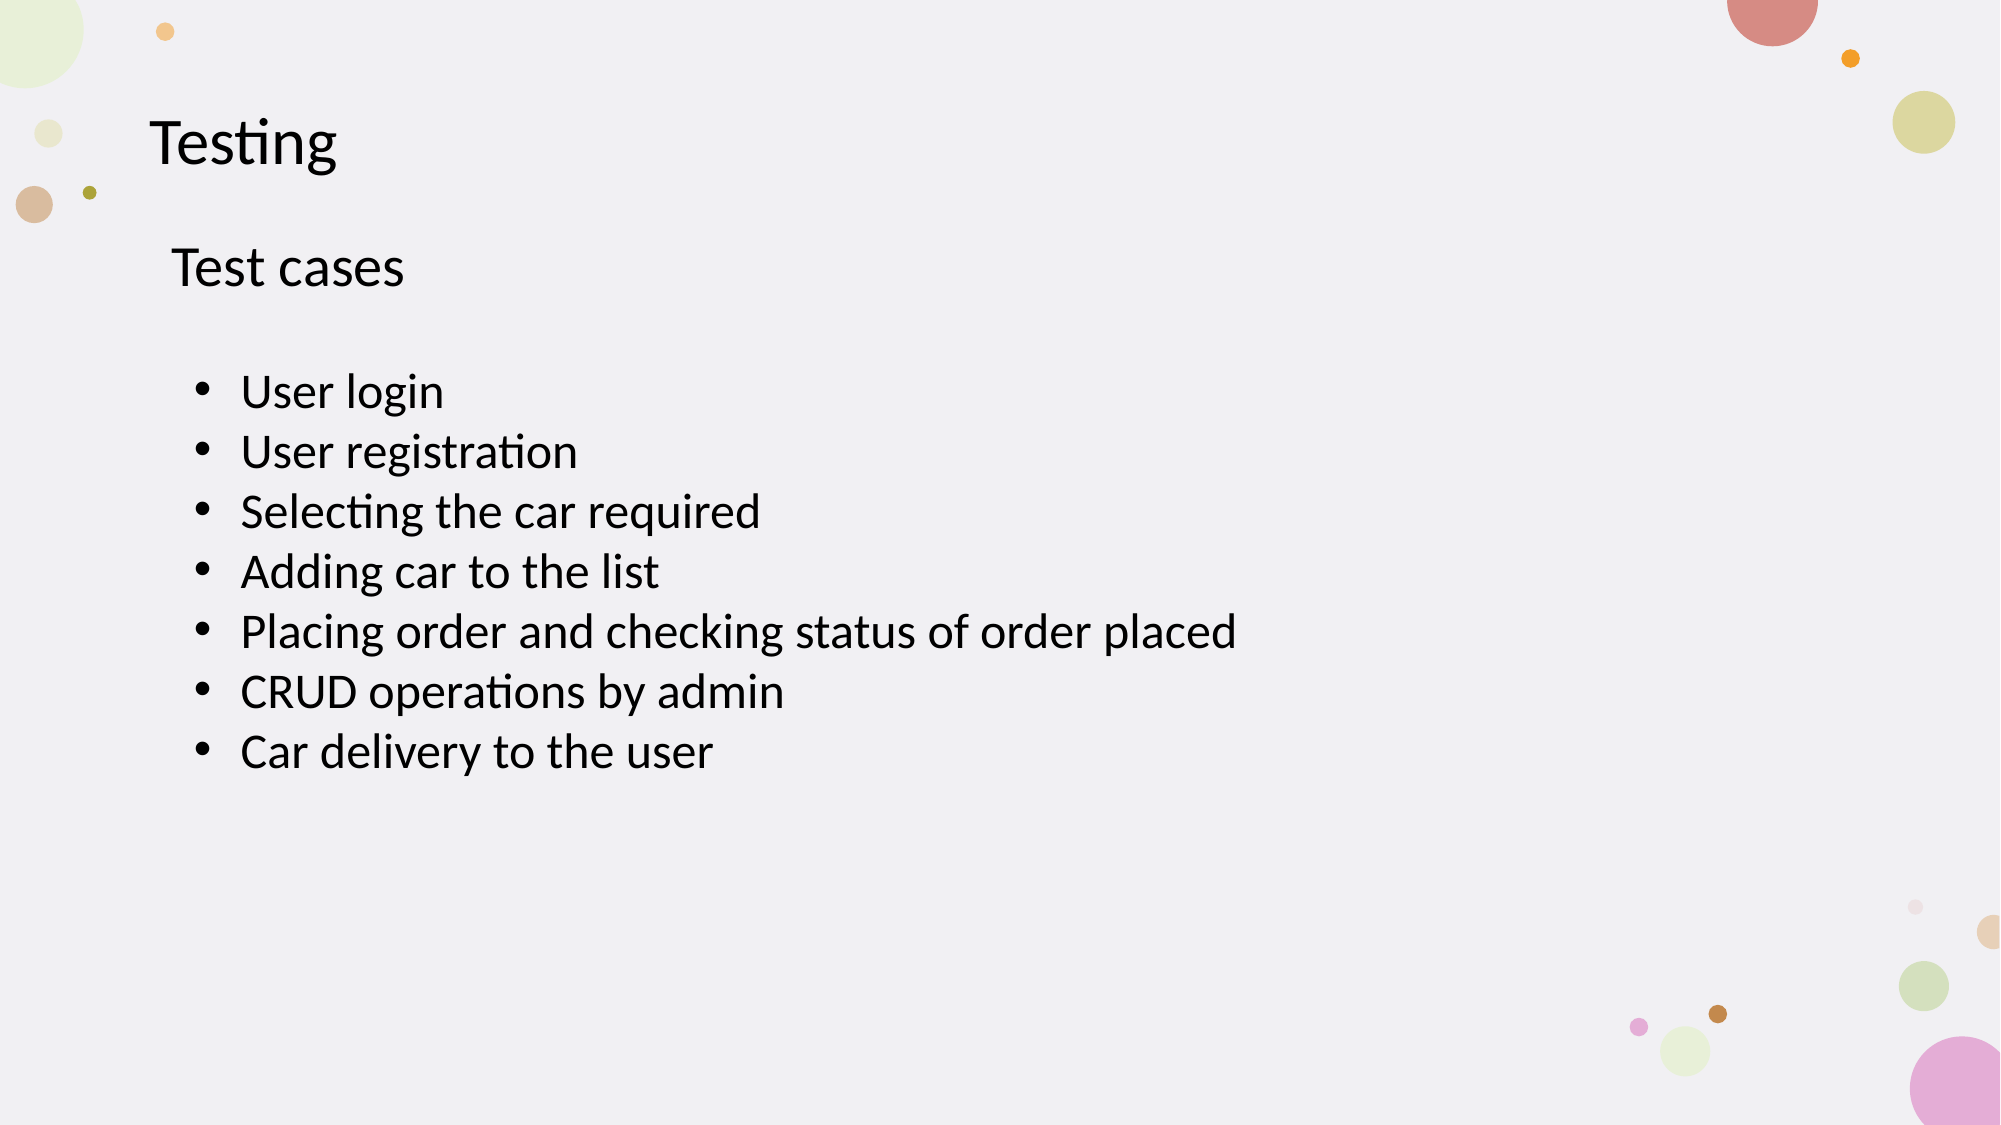

Testing
Test cases
User login
User registration
Selecting the car required
Adding car to the list
Placing order and checking status of order placed
CRUD operations by admin
Car delivery to the user